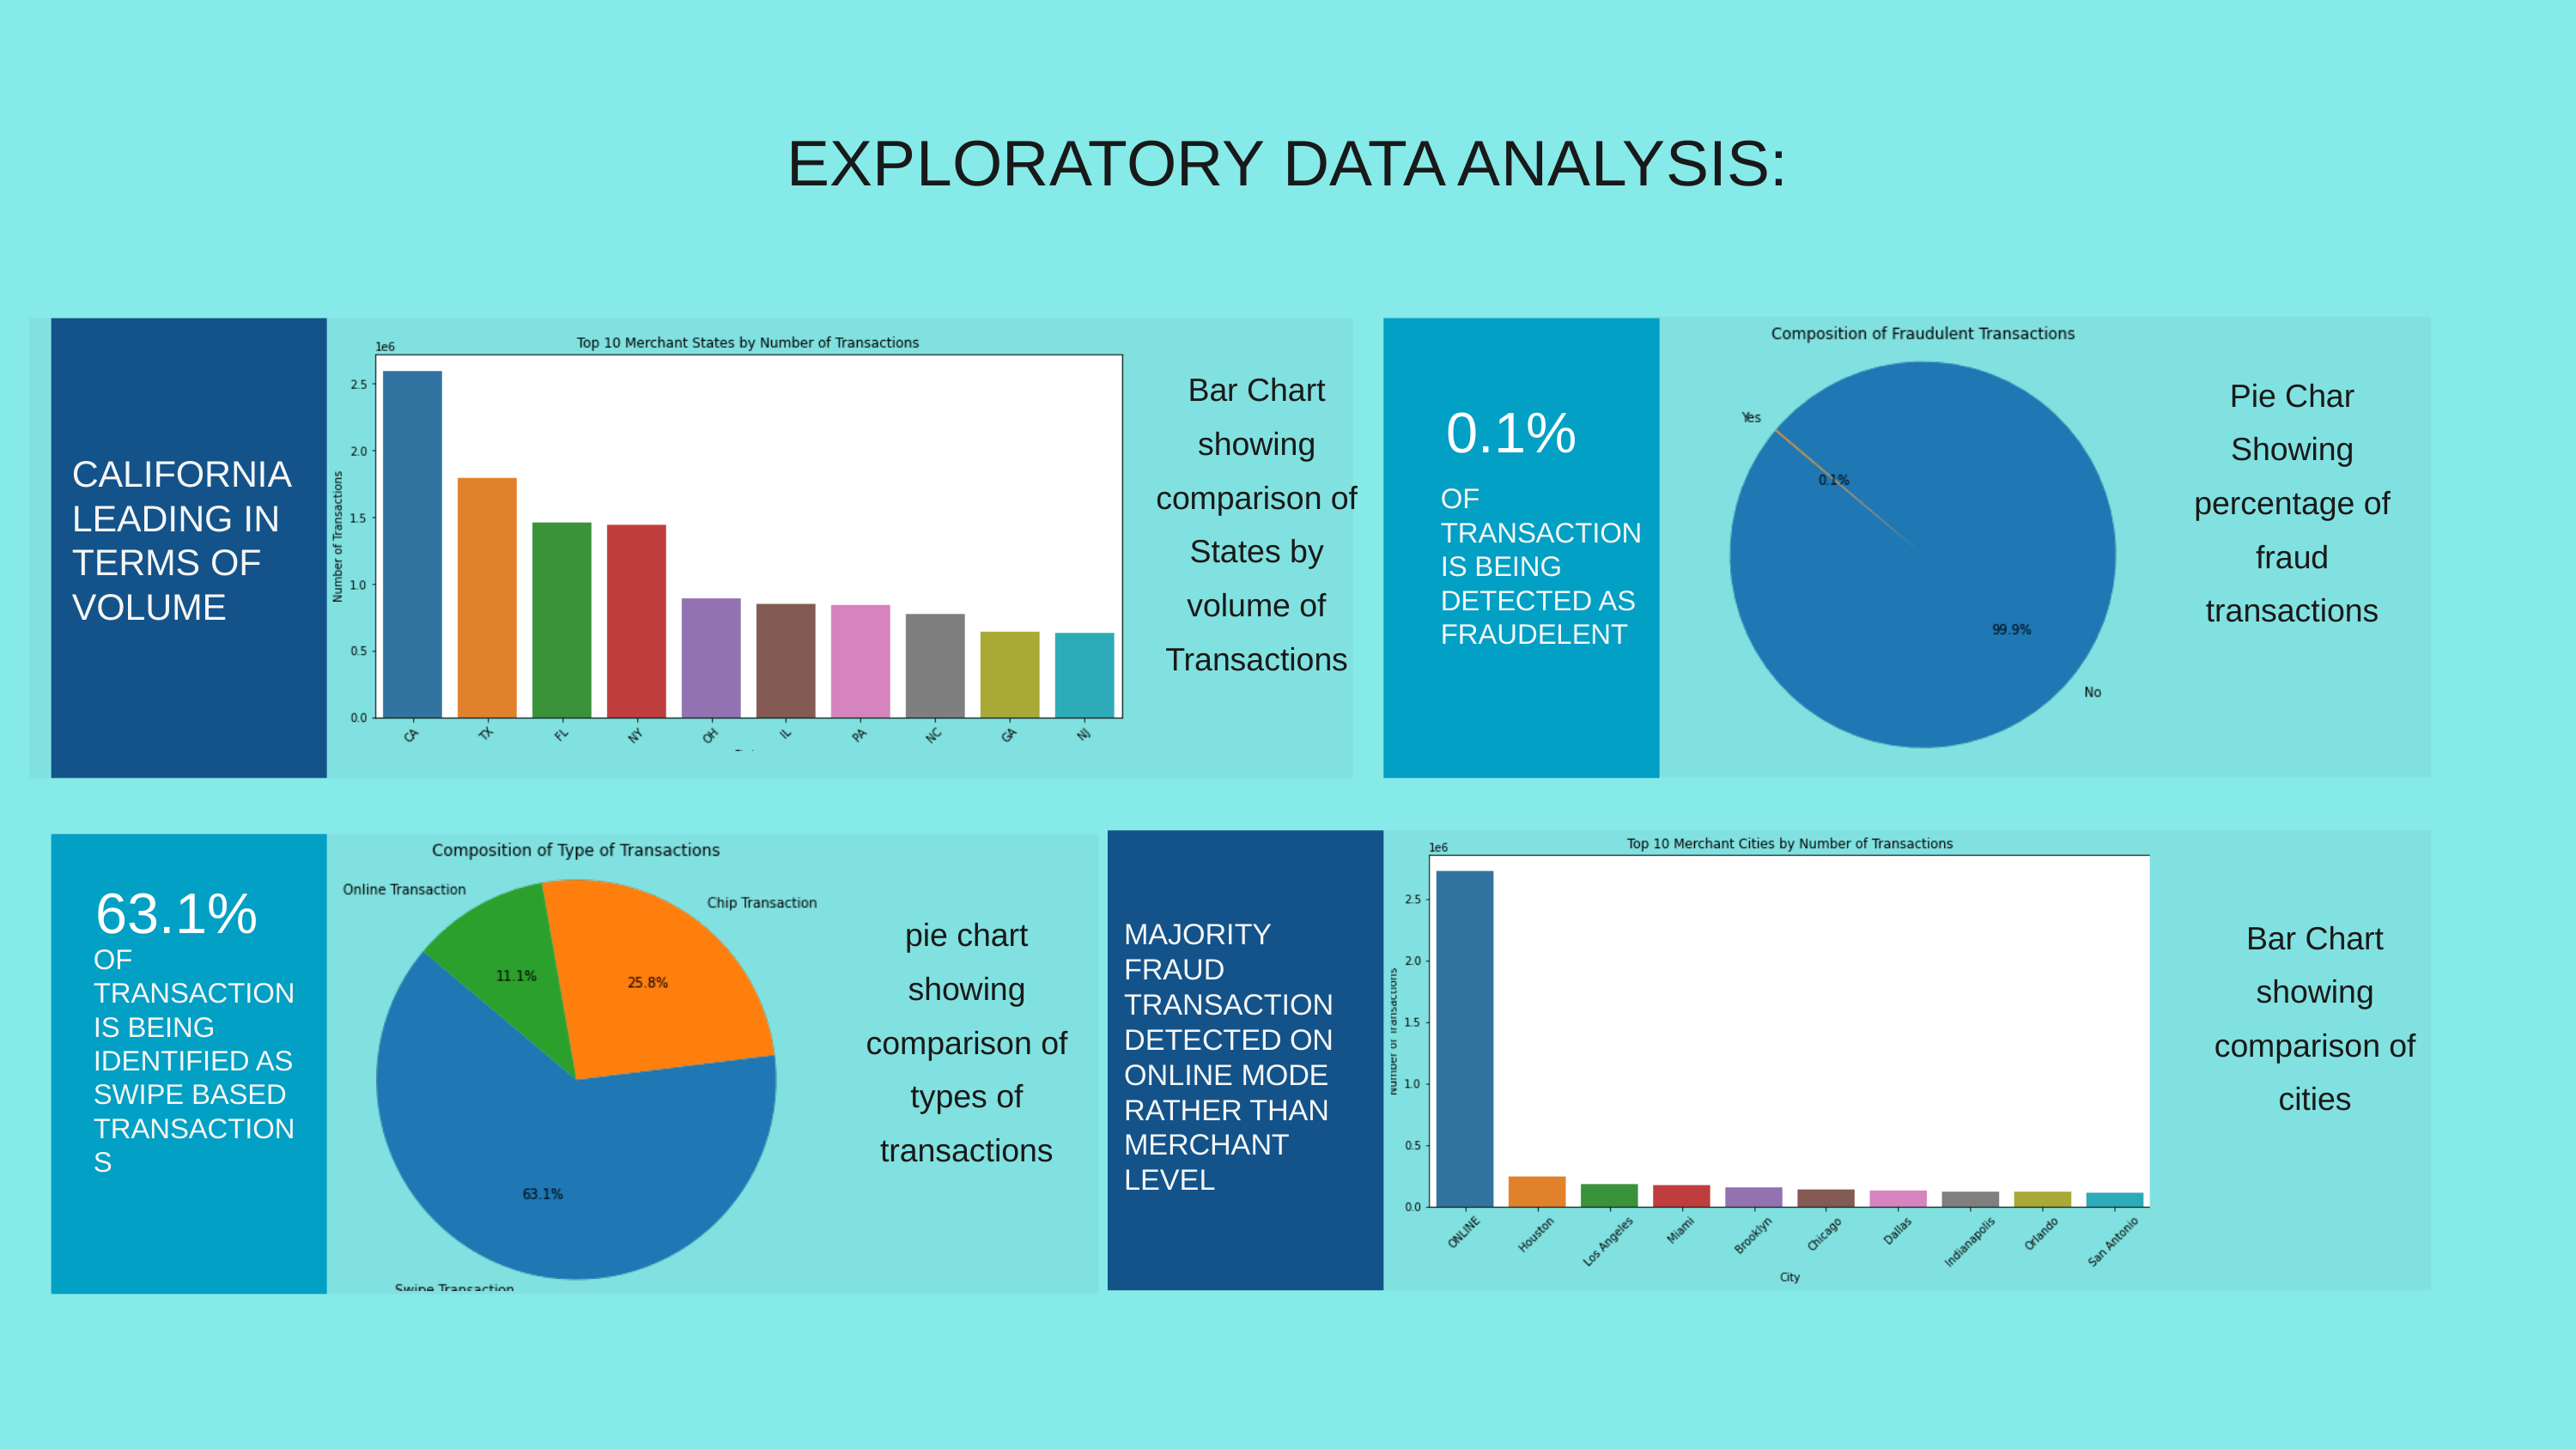

EXPLORATORY DATA ANALYSIS:

Bar Chart showing comparison of States by volume of Transactions

Pie Char Showing percentage of fraud transactions

0.1%
CALIFORNIA LEADING IN TERMS OF VOLUME
OF TRANSACTION IS BEING DETECTED AS FRAUDELENT

63.1%
pie chart showing comparison of types of transactions

Bar Chart showing comparison of cities

MAJORITY FRAUD TRANSACTION DETECTED ON ONLINE MODE RATHER THAN MERCHANT LEVEL
OF TRANSACTION IS BEING IDENTIFIED AS SWIPE BASED TRANSACTIONS